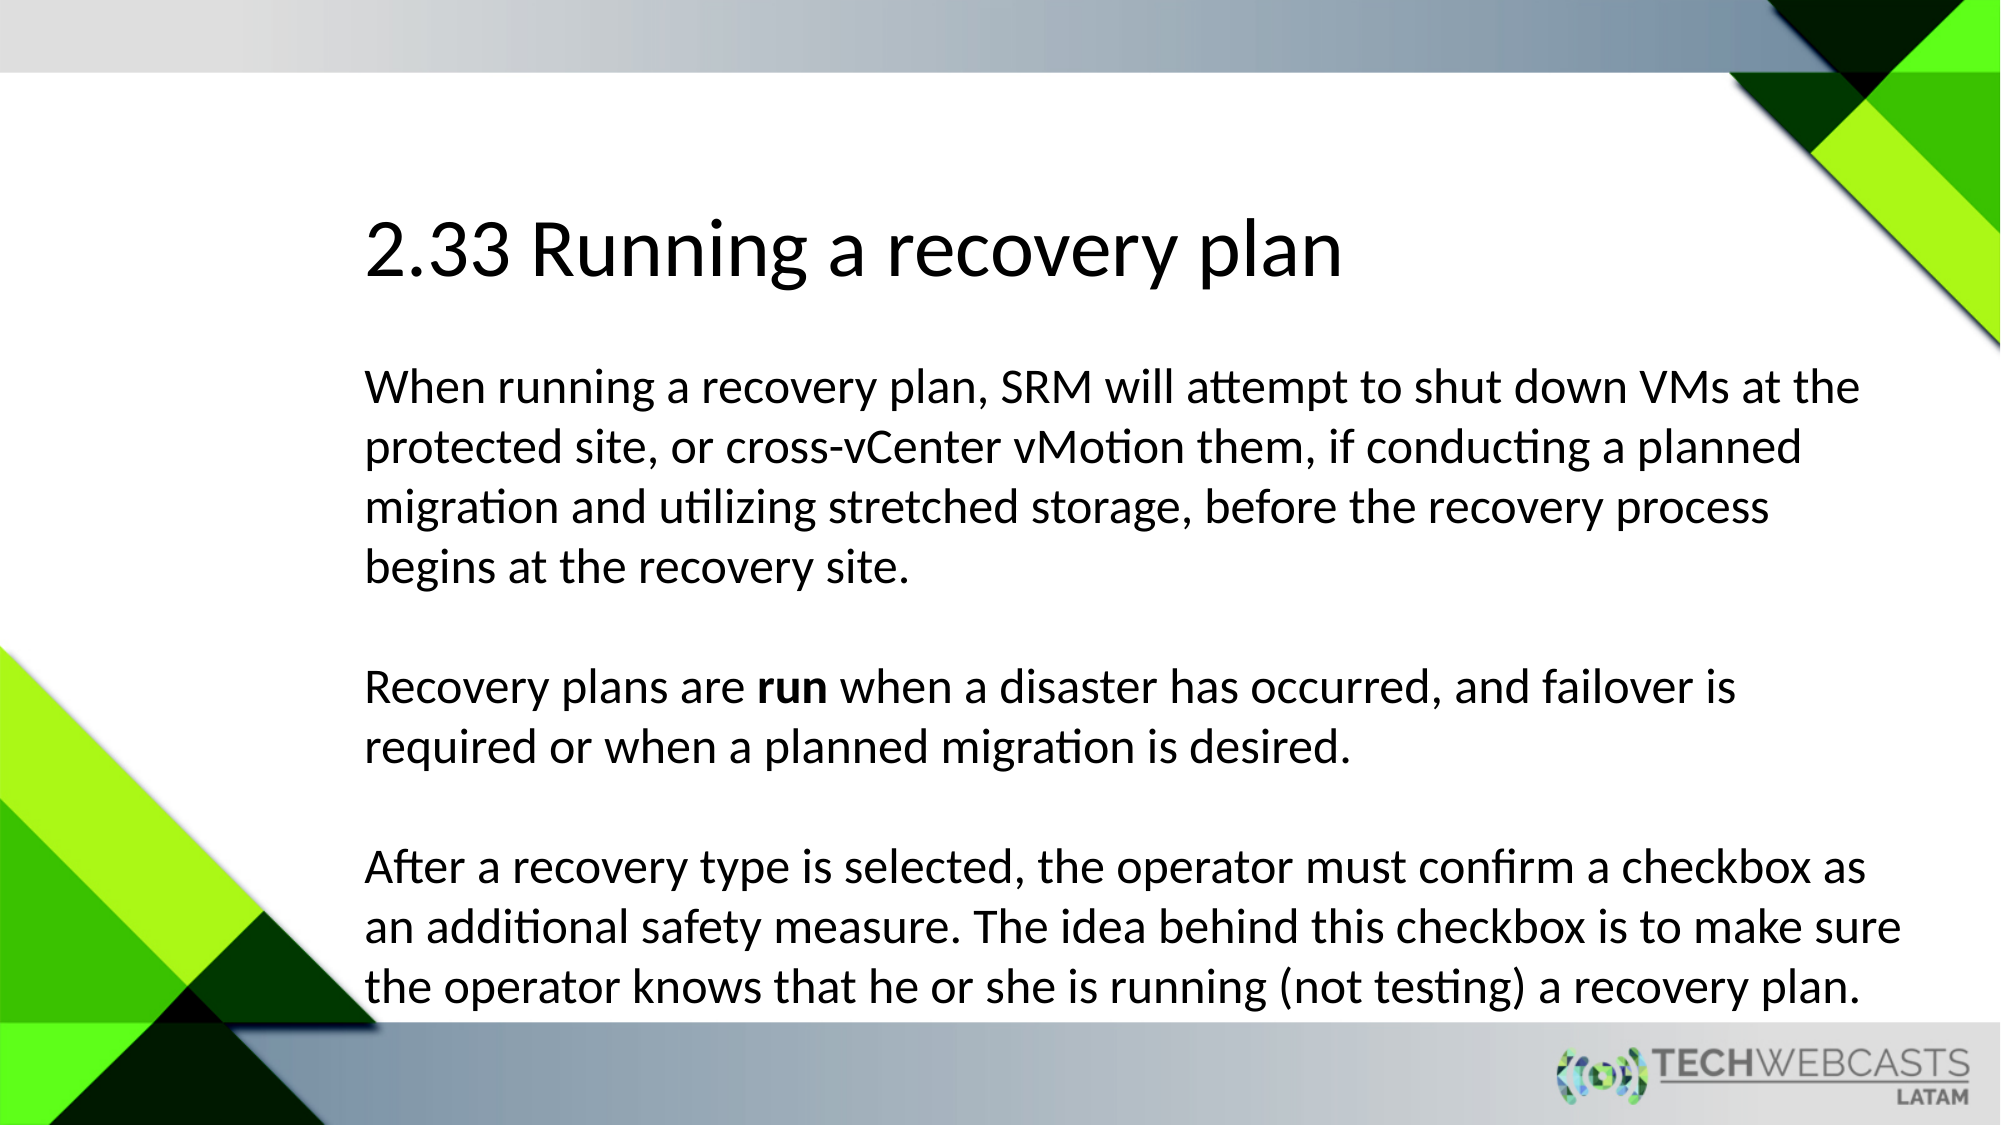

2.33 Running a recovery plan

When running a recovery plan, SRM will attempt to shut down VMs at the protected site, or cross-vCenter vMotion them, if conducting a planned migration and utilizing stretched storage, before the recovery process begins at the recovery site.

Recovery plans are run when a disaster has occurred, and failover is required or when a planned migration is desired.

After a recovery type is selected, the operator must confirm a checkbox as an additional safety measure. The idea behind this checkbox is to make sure the operator knows that he or she is running (not testing) a recovery plan.